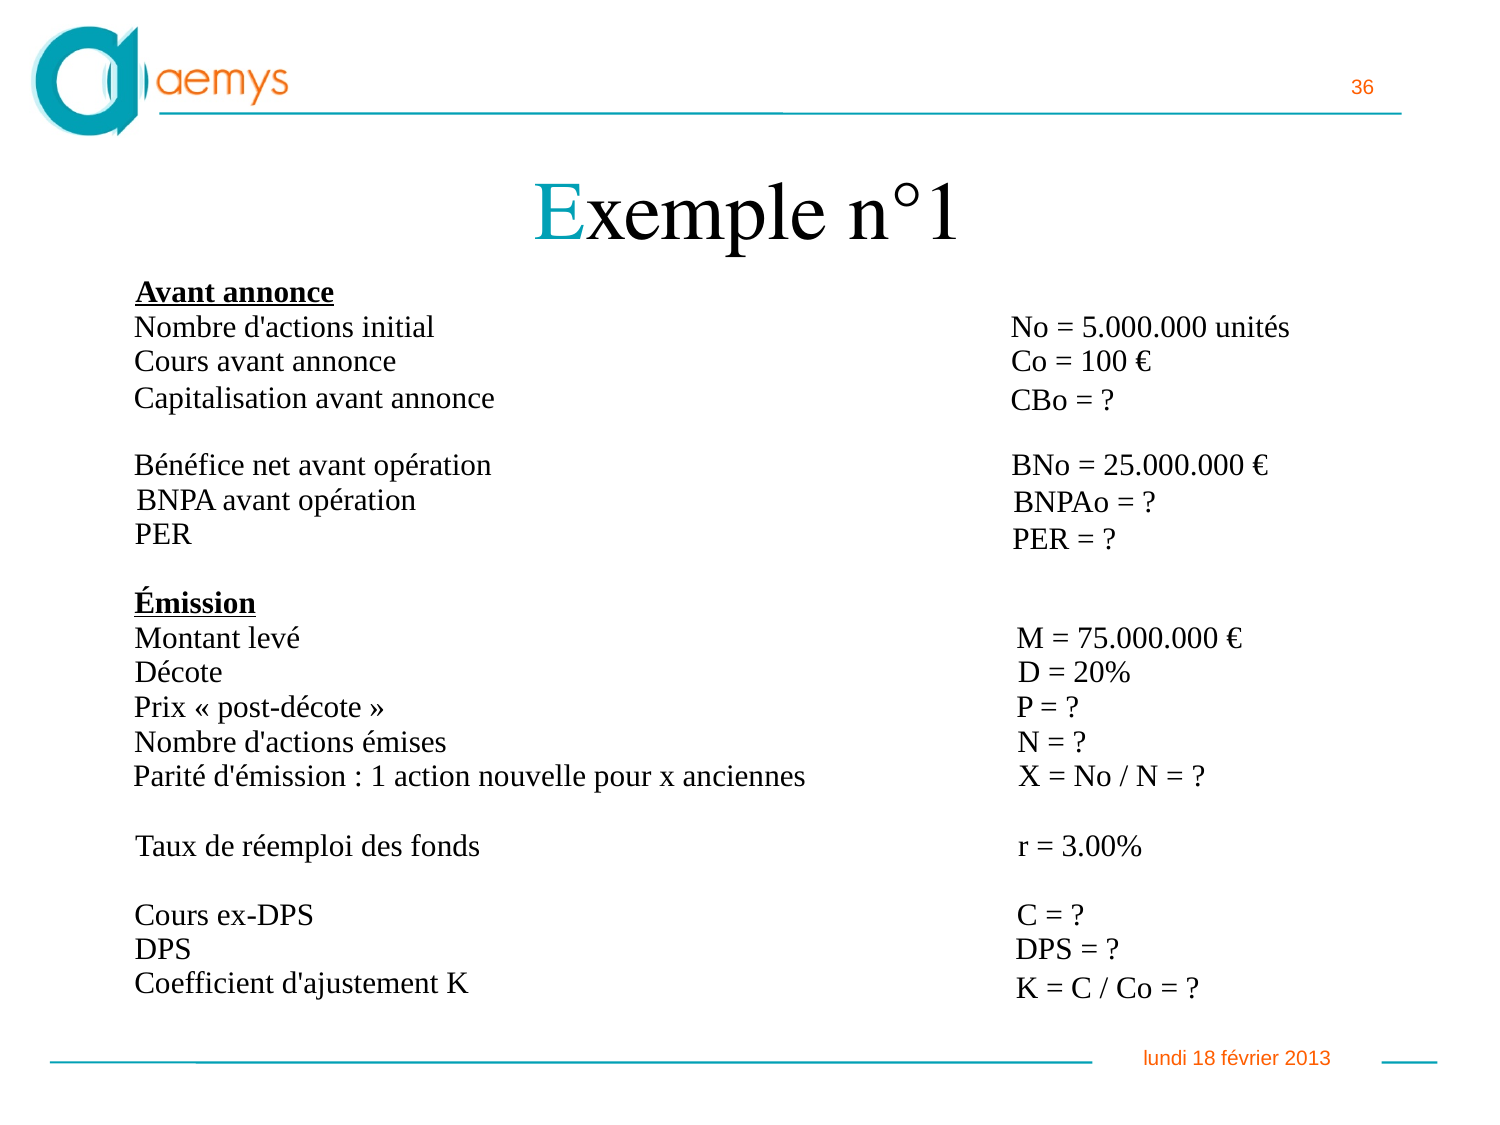

Exemple n°1
Avant annonce
Nombre d'actions initial
No = 5.000.000 unités
Cours avant annonce
Co = 100 €
Capitalisation avant annonce
CBo = ?
Bénéfice net avant opération
BNo = 25.000.000 €
BNPA avant opération
BNPAo = ?
PER
PER = ?
Émission
Montant levé
M = 75.000.000 €
Décote
D = 20%
Prix « post-décote »
P = ?
Nombre d'actions émises
N = ?

Parité d'émission : 1 action nouvelle pour x anciennes
X = No / N = ?
Taux de réemploi des fonds
r = 3.00%
Cours ex-DPS
C = ?
DPS
DPS = ?
Coefficient d'ajustement K
K = C / Co = ?